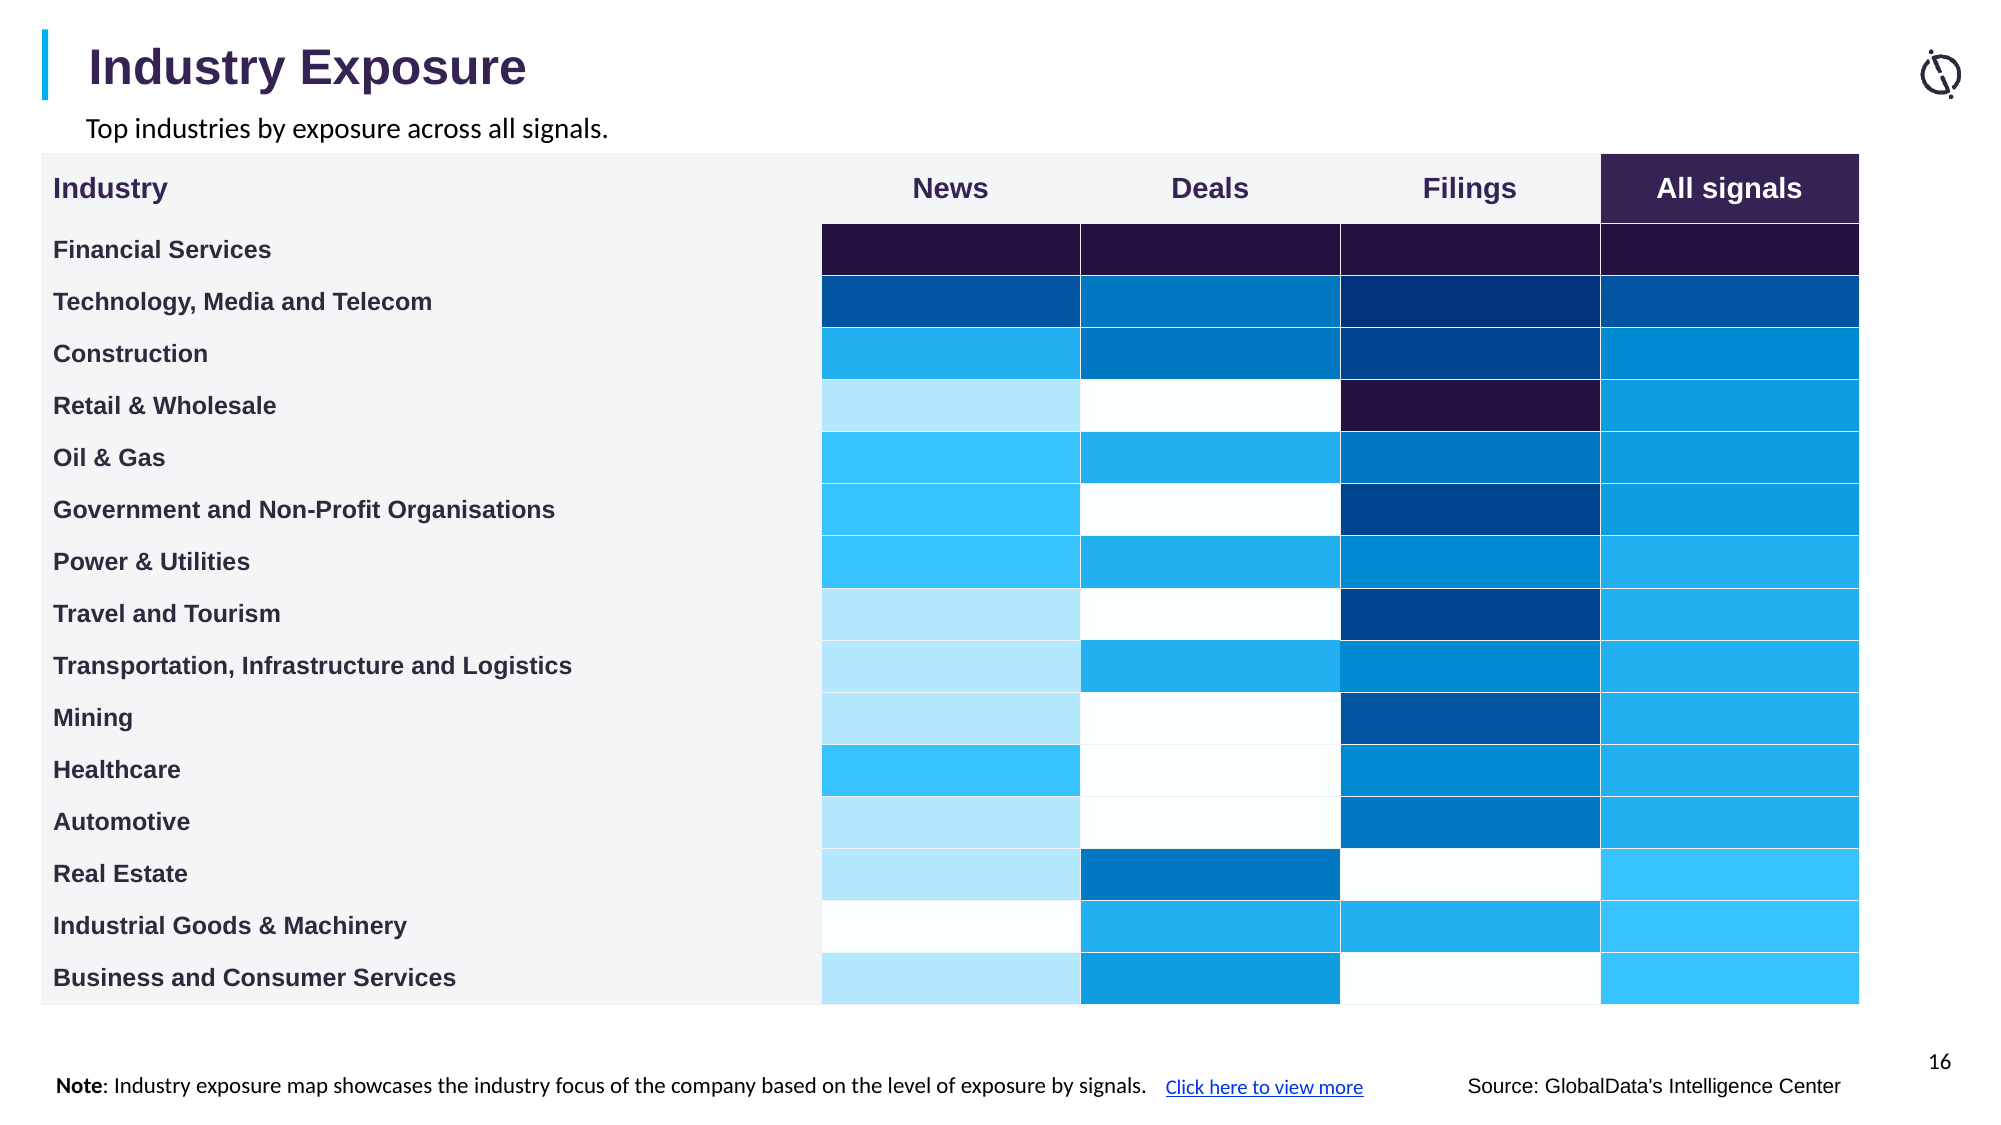

Industry Exposure
Top industries by exposure across all signals.
| Industry | News | Deals | Filings | All signals |
| --- | --- | --- | --- | --- |
| Financial Services |  |  |  |  |
| Technology, Media and Telecom |  |  |  |  |
| Construction |  |  |  |  |
| Retail & Wholesale |  |  |  |  |
| Oil & Gas |  |  |  |  |
| Government and Non-Profit Organisations |  |  |  |  |
| Power & Utilities |  |  |  |  |
| Travel and Tourism |  |  |  |  |
| Transportation, Infrastructure and Logistics |  |  |  |  |
| Mining |  |  |  |  |
| Healthcare |  |  |  |  |
| Automotive |  |  |  |  |
| Real Estate |  |  |  |  |
| Industrial Goods & Machinery |  |  |  |  |
| Business and Consumer Services |  |  |  |  |
Note: Industry exposure map showcases the industry focus of the company based on the level of exposure by signals.
Click here to view more